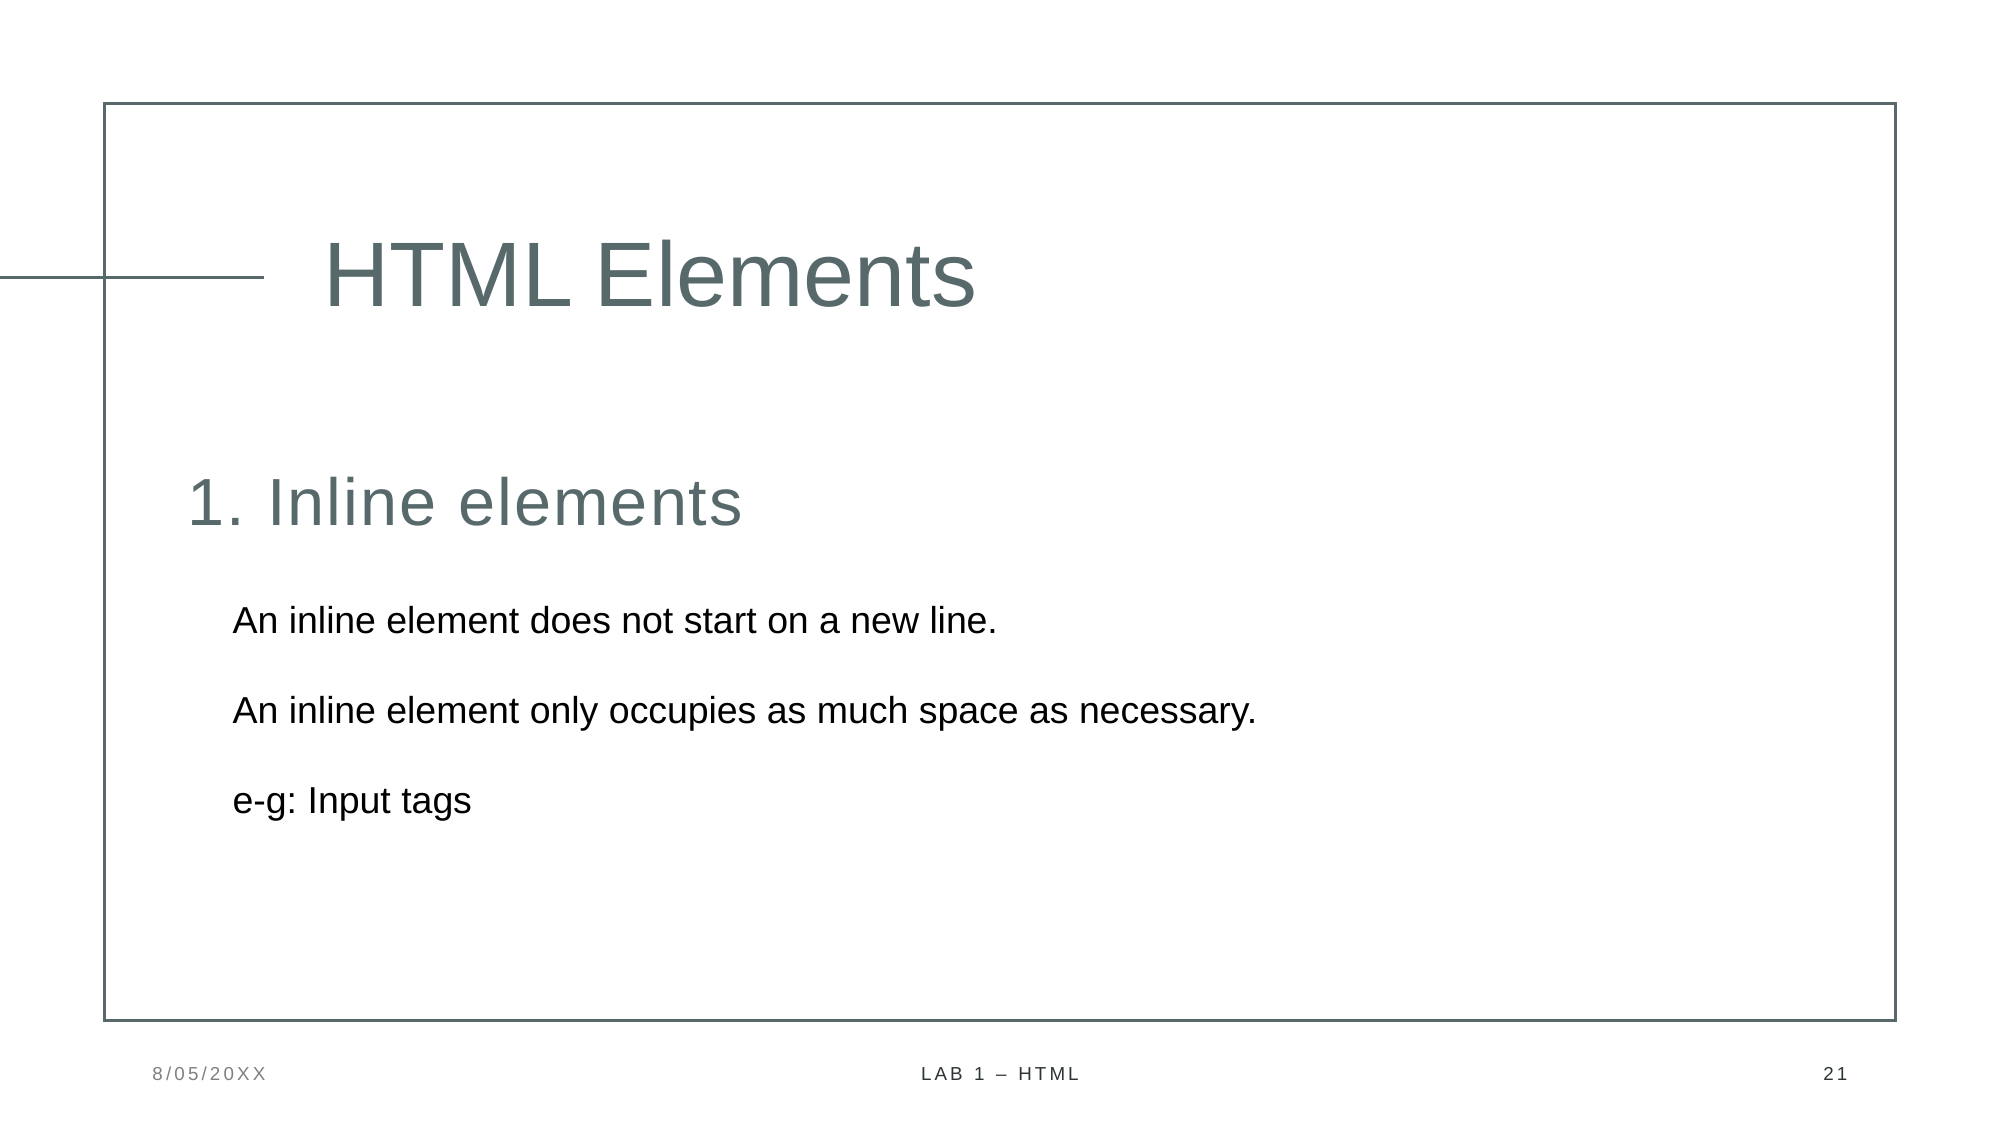

# HTML Elements
1. Inline elements
An inline element does not start on a new line.

An inline element only occupies as much space as necessary.

e-g: Input tags
8/05/20XX
Lab 1 – html
21